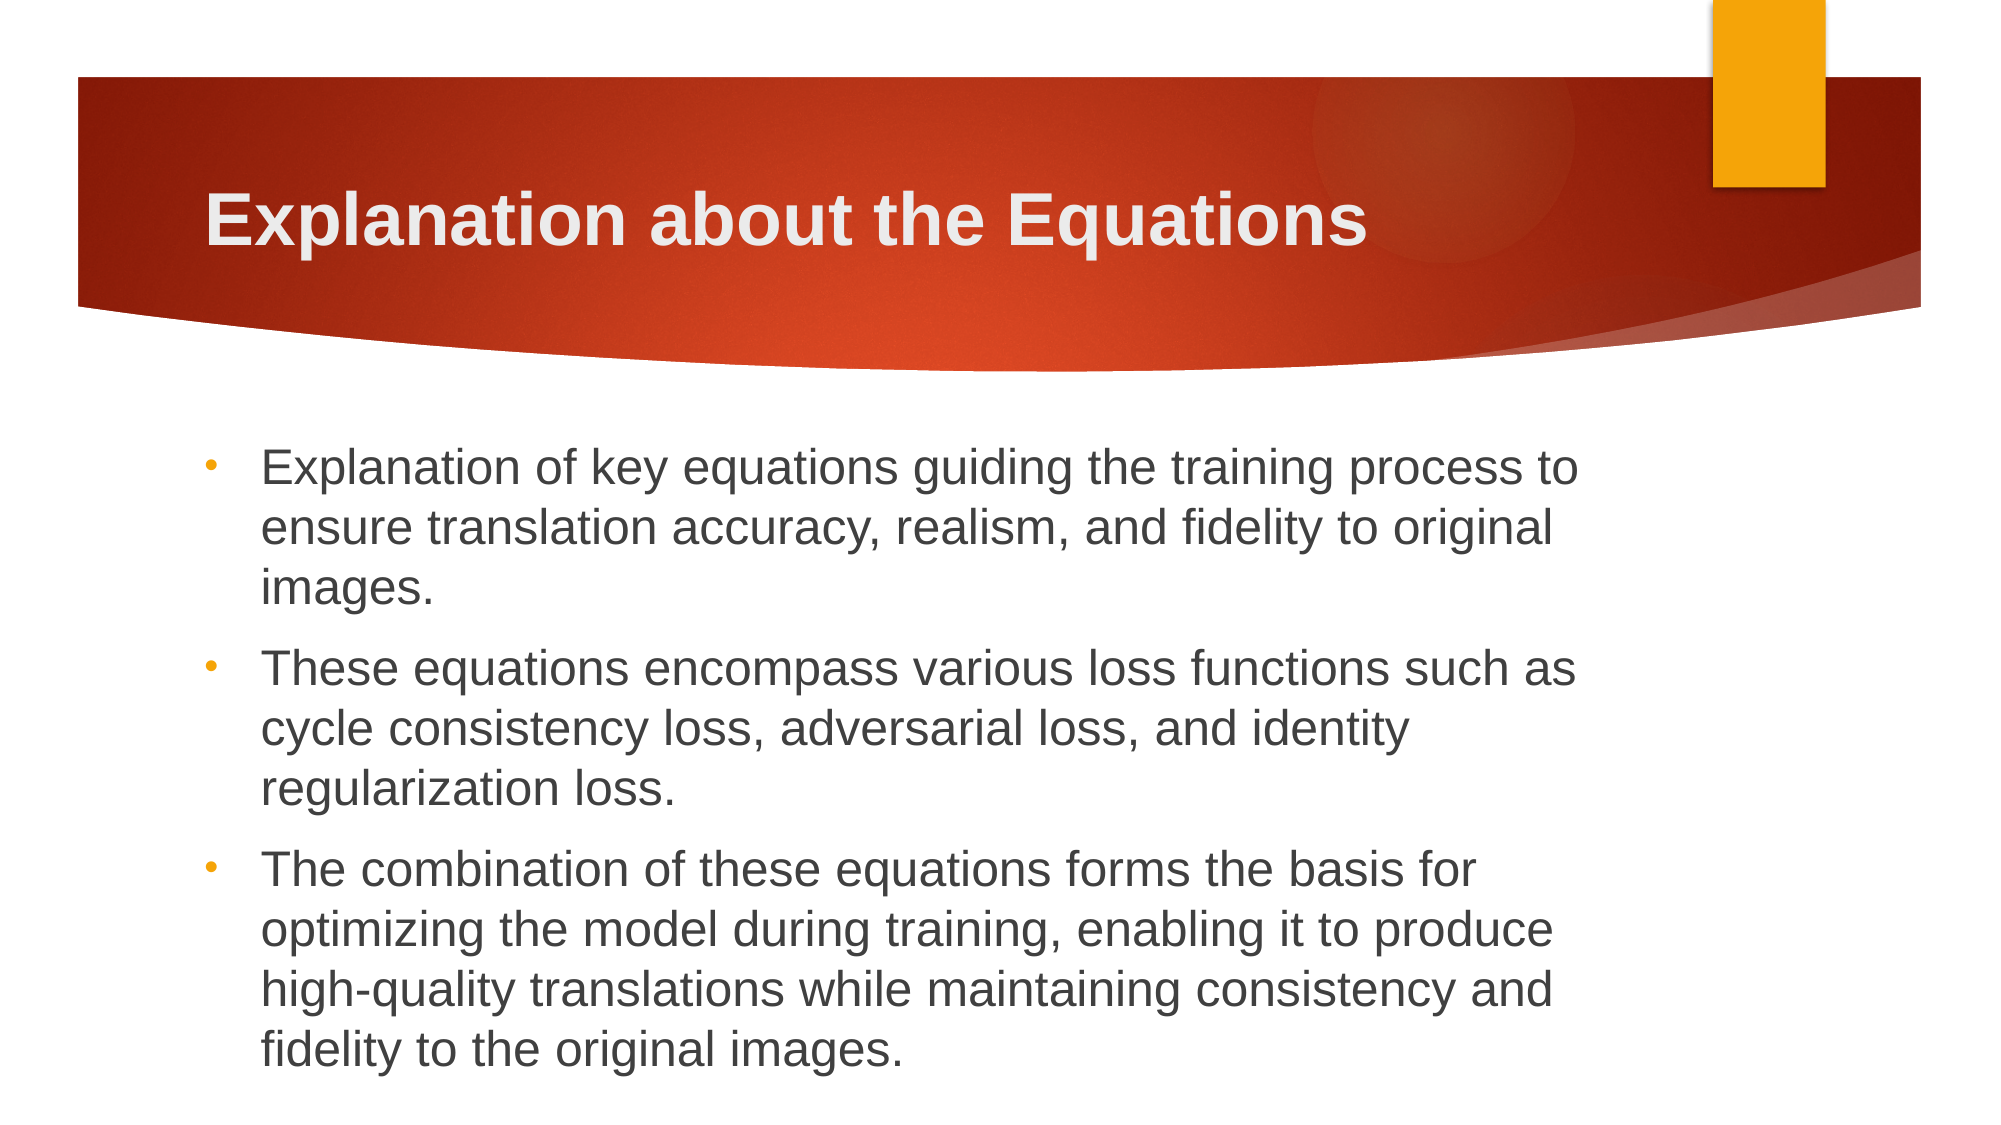

# Explanation about the Equations
Explanation of key equations guiding the training process to ensure translation accuracy, realism, and fidelity to original images.
These equations encompass various loss functions such as cycle consistency loss, adversarial loss, and identity regularization loss.
The combination of these equations forms the basis for optimizing the model during training, enabling it to produce high-quality translations while maintaining consistency and fidelity to the original images.